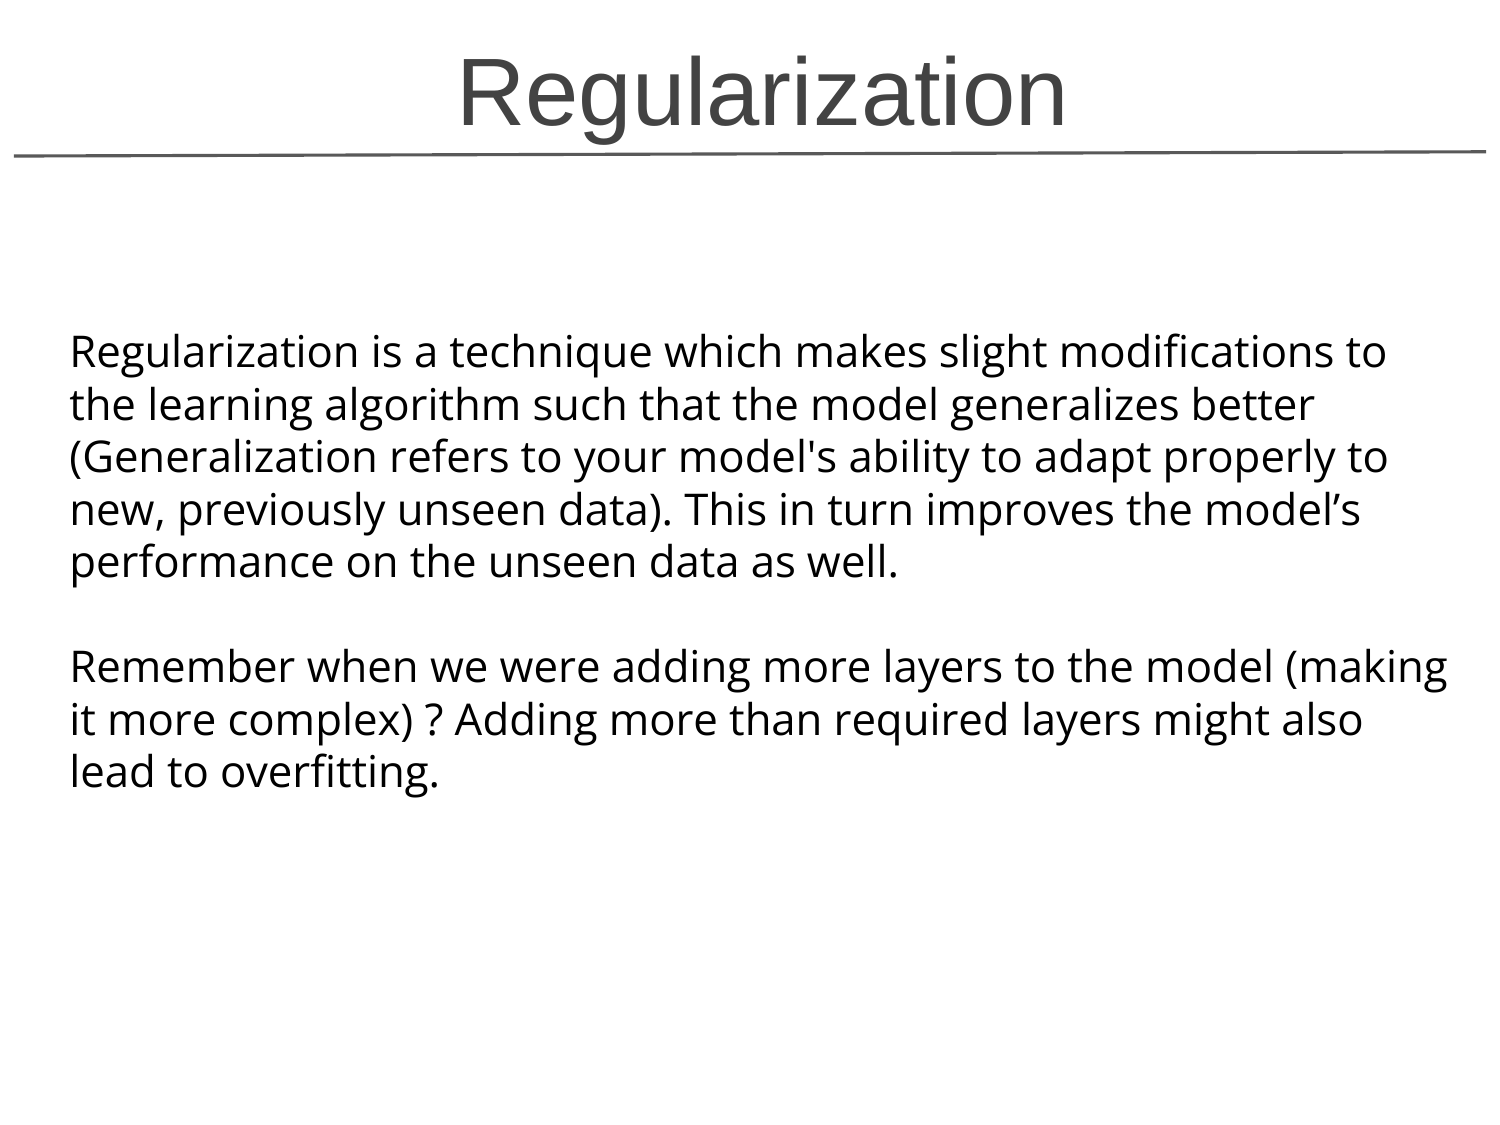

Regularization

Regularization is a technique which makes slight modifications to the learning algorithm such that the model generalizes better (Generalization refers to your model's ability to adapt properly to new, previously unseen data). This in turn improves the model’s performance on the unseen data as well.

Remember when we were adding more layers to the model (making it more complex) ? Adding more than required layers might also lead to overfitting.